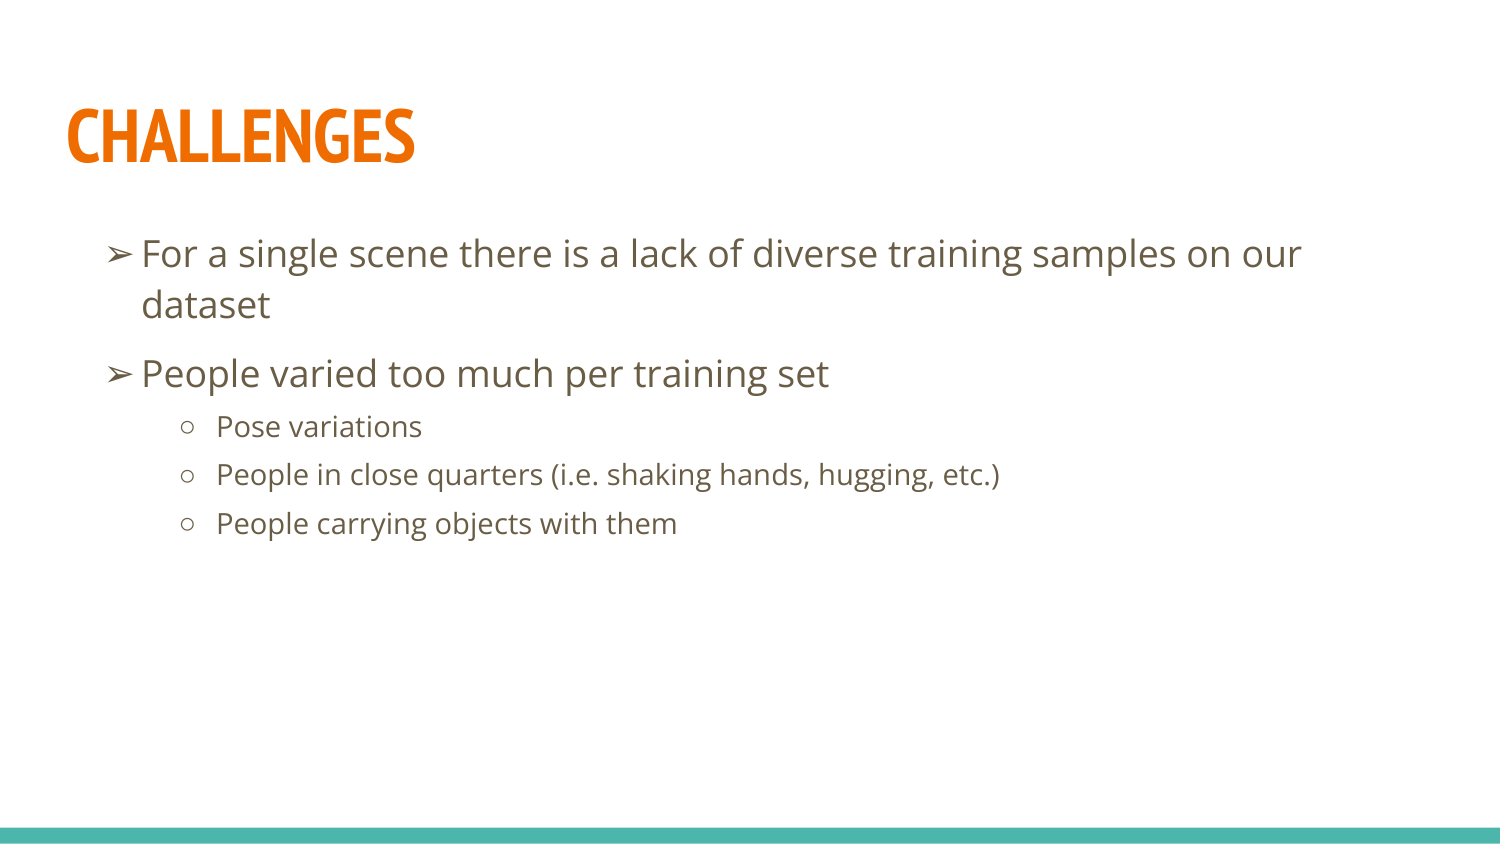

# CHALLENGES
For a single scene there is a lack of diverse training samples on our dataset
People varied too much per training set
Pose variations
People in close quarters (i.e. shaking hands, hugging, etc.)
People carrying objects with them